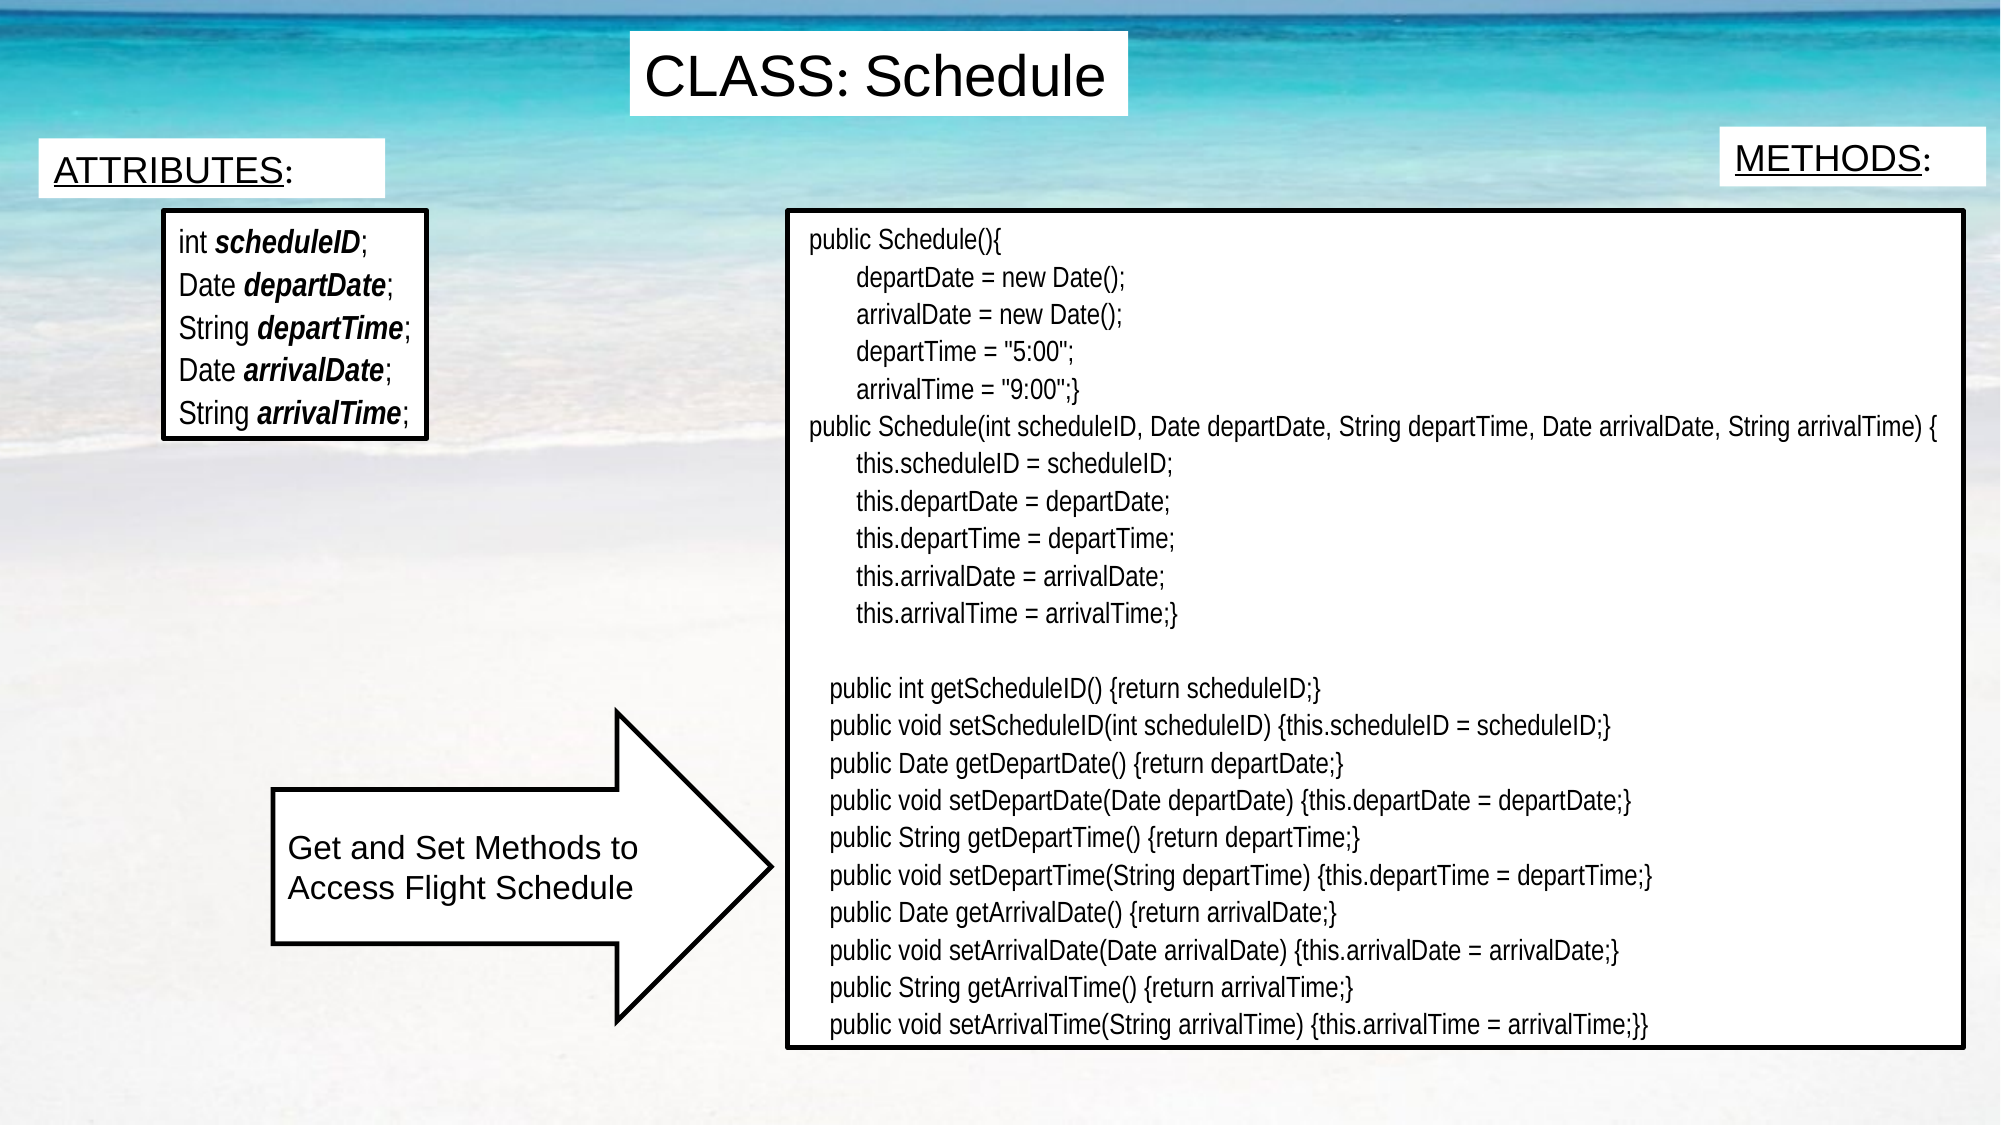

CLASS: Schedule
METHODS:
ATTRIBUTES:
int scheduleID;
Date departDate;
String departTime;
Date arrivalDate;
String arrivalTime;
 public Schedule(){
        departDate = new Date();
        arrivalDate = new Date();
        departTime = "5:00";
        arrivalTime = "9:00";}
 public Schedule(int scheduleID, Date departDate, String departTime, Date arrivalDate, String arrivalTime) {
        this.scheduleID = scheduleID;
        this.departDate = departDate;
        this.departTime = departTime;
        this.arrivalDate = arrivalDate;
        this.arrivalTime = arrivalTime;}

    public int getScheduleID() {return scheduleID;}
    public void setScheduleID(int scheduleID) {this.scheduleID = scheduleID;}
    public Date getDepartDate() {return departDate;}
    public void setDepartDate(Date departDate) {this.departDate = departDate;}
    public String getDepartTime() {return departTime;}
    public void setDepartTime(String departTime) {this.departTime = departTime;}
    public Date getArrivalDate() {return arrivalDate;}
    public void setArrivalDate(Date arrivalDate) {this.arrivalDate = arrivalDate;}
    public String getArrivalTime() {return arrivalTime;}
    public void setArrivalTime(String arrivalTime) {this.arrivalTime = arrivalTime;}}

Get and Set Methods to Access Flight Schedule